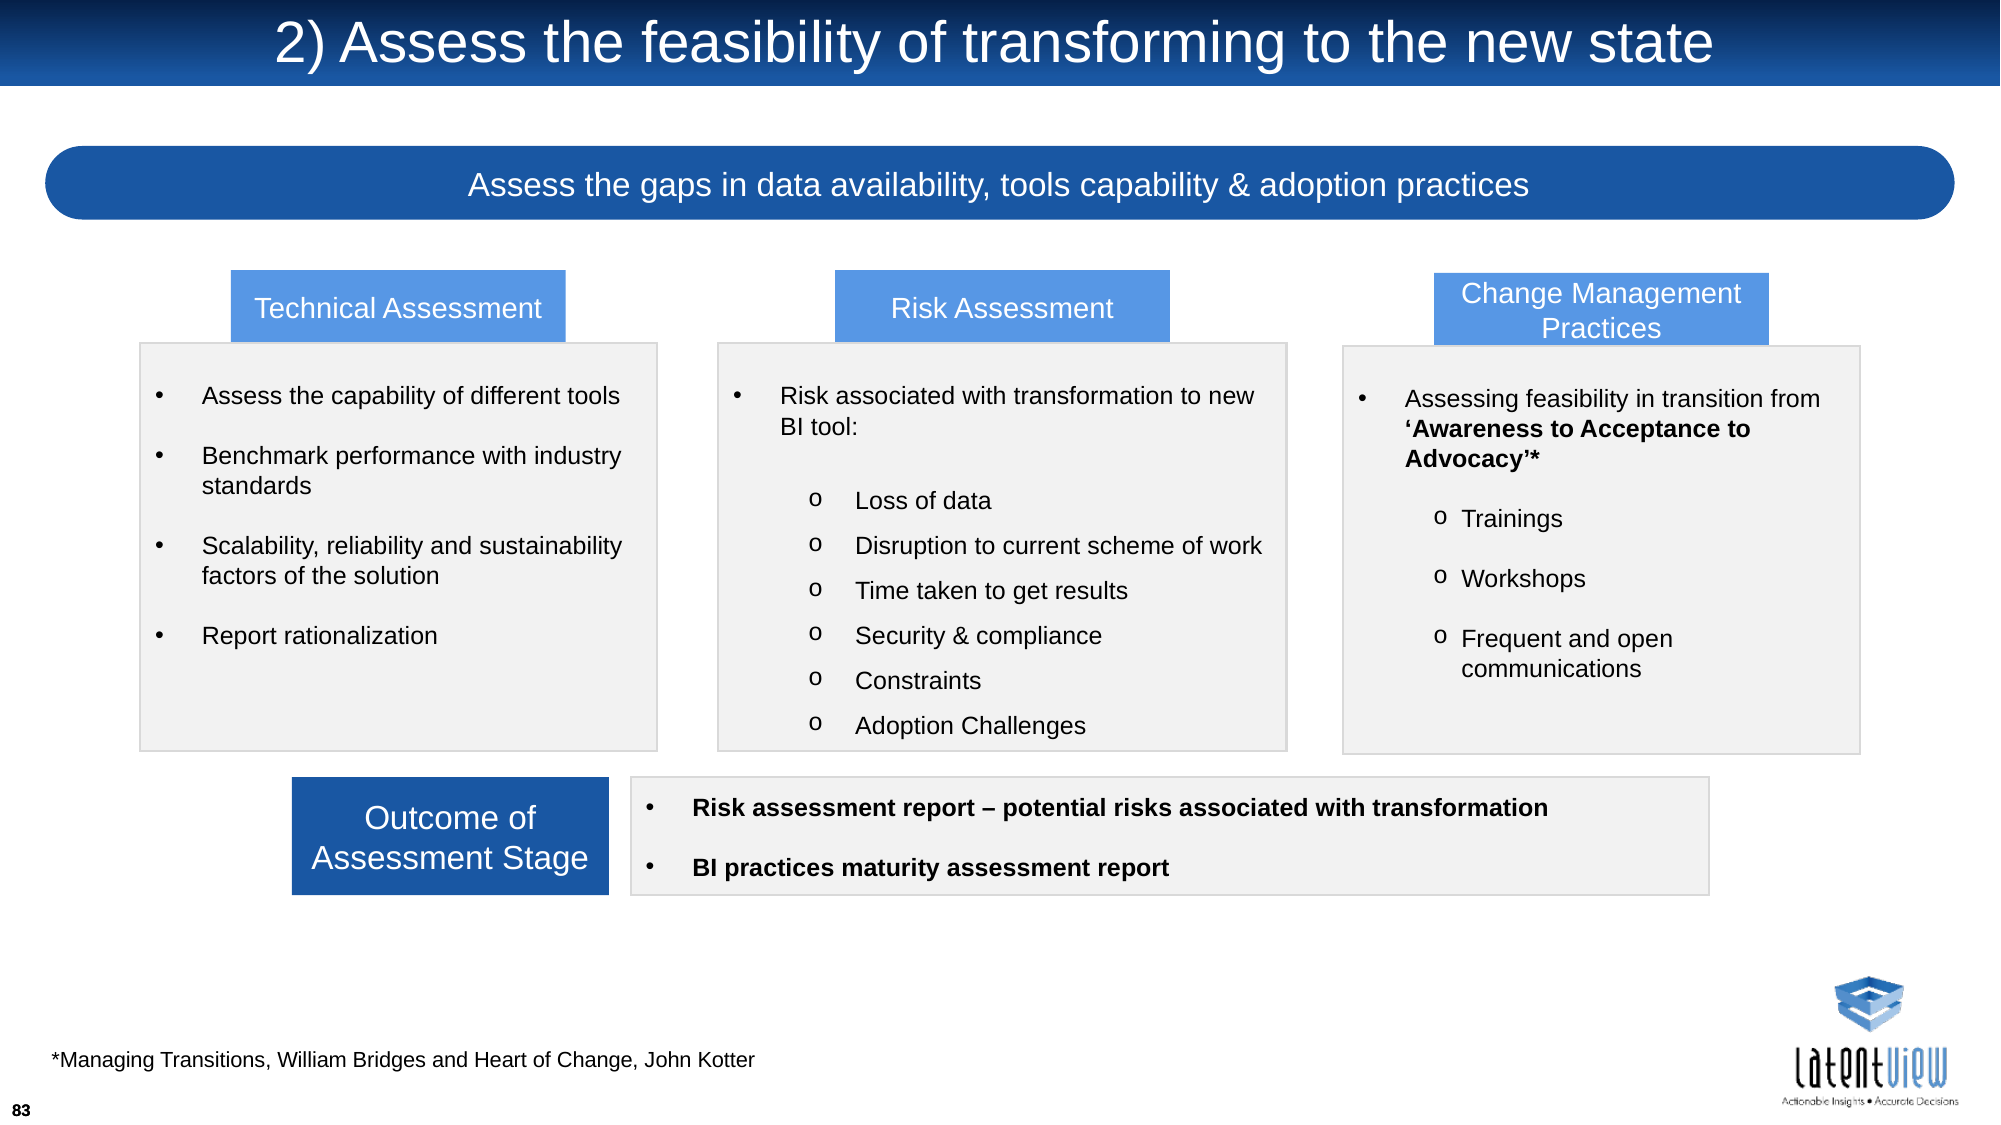

# 2) Assess the feasibility of transforming to the new state
Assess the gaps in data availability, tools capability & adoption practices
Technical Assessment
Risk Assessment
Change Management Practices

Assess the capability of different tools

Benchmark performance with industry standards

Scalability, reliability and sustainability factors of the solution

Report rationalization

Risk associated with transformation to new BI tool:

Loss of data
Disruption to current scheme of work
Time taken to get results
Security & compliance
Constraints
Adoption Challenges

Assessing feasibility in transition from ‘Awareness to Acceptance to Advocacy’*

Trainings

Workshops

Frequent and open communications

Outcome of Assessment Stage

Risk assessment report – potential risks associated with transformation

BI practices maturity assessment report

*Managing Transitions, William Bridges and Heart of Change, John Kotter